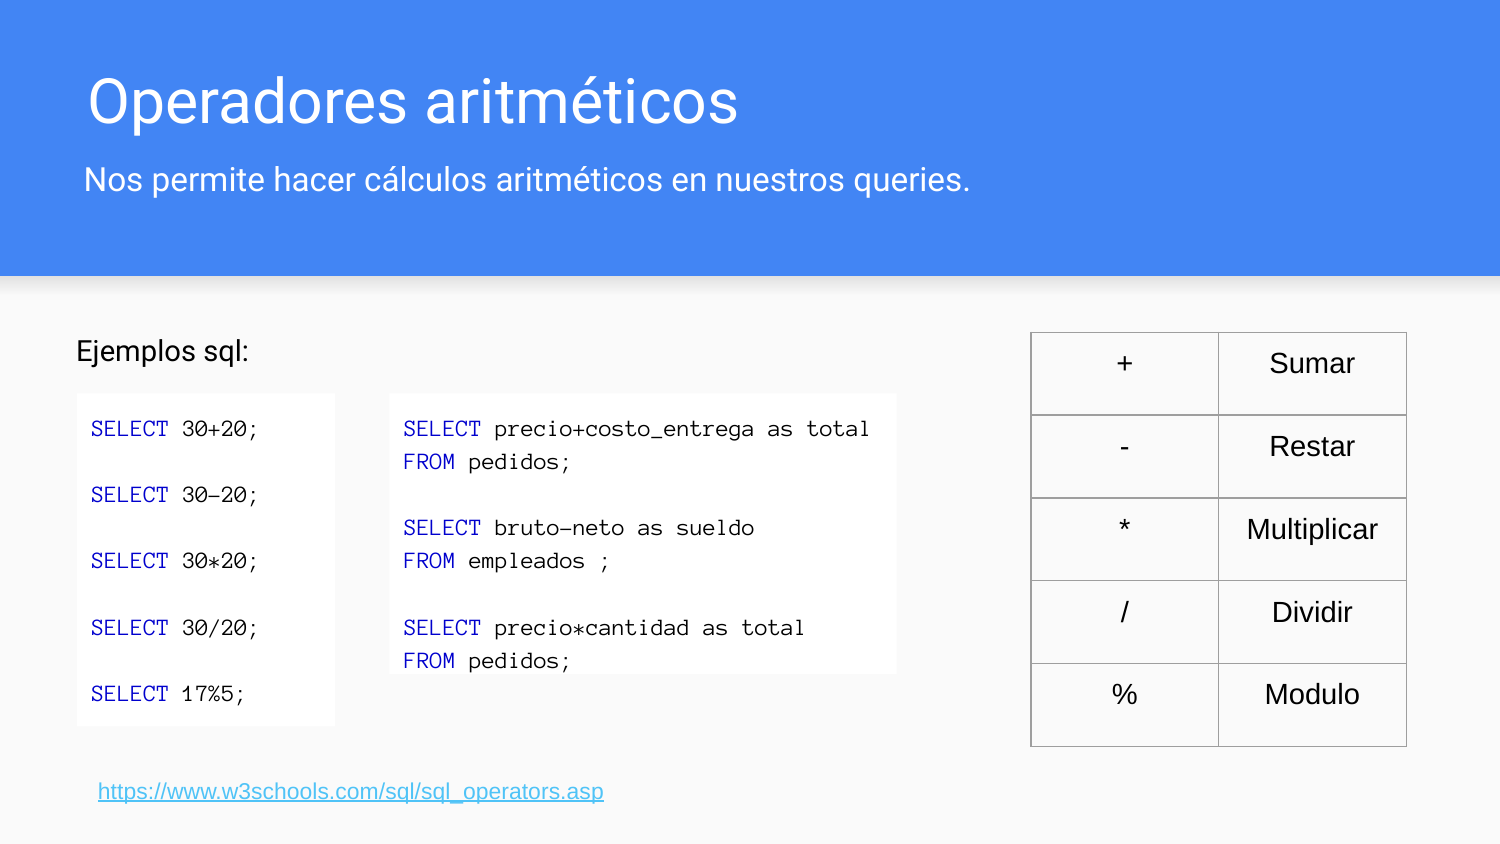

# Operadores aritméticos
Nos permite hacer cálculos aritméticos en nuestros queries.
Ejemplos sql:
| + | Sumar |
| --- | --- |
| - | Restar |
| \* | Multiplicar |
| / | Dividir |
| % | Modulo |
SELECT 30+20;
SELECT 30-20;
SELECT 30*20;
SELECT 30/20;
SELECT 17%5;
SELECT precio+costo_entrega as total
FROM pedidos;
SELECT bruto-neto as sueldo
FROM empleados ;
SELECT precio*cantidad as total
FROM pedidos;
https://www.w3schools.com/sql/sql_operators.asp